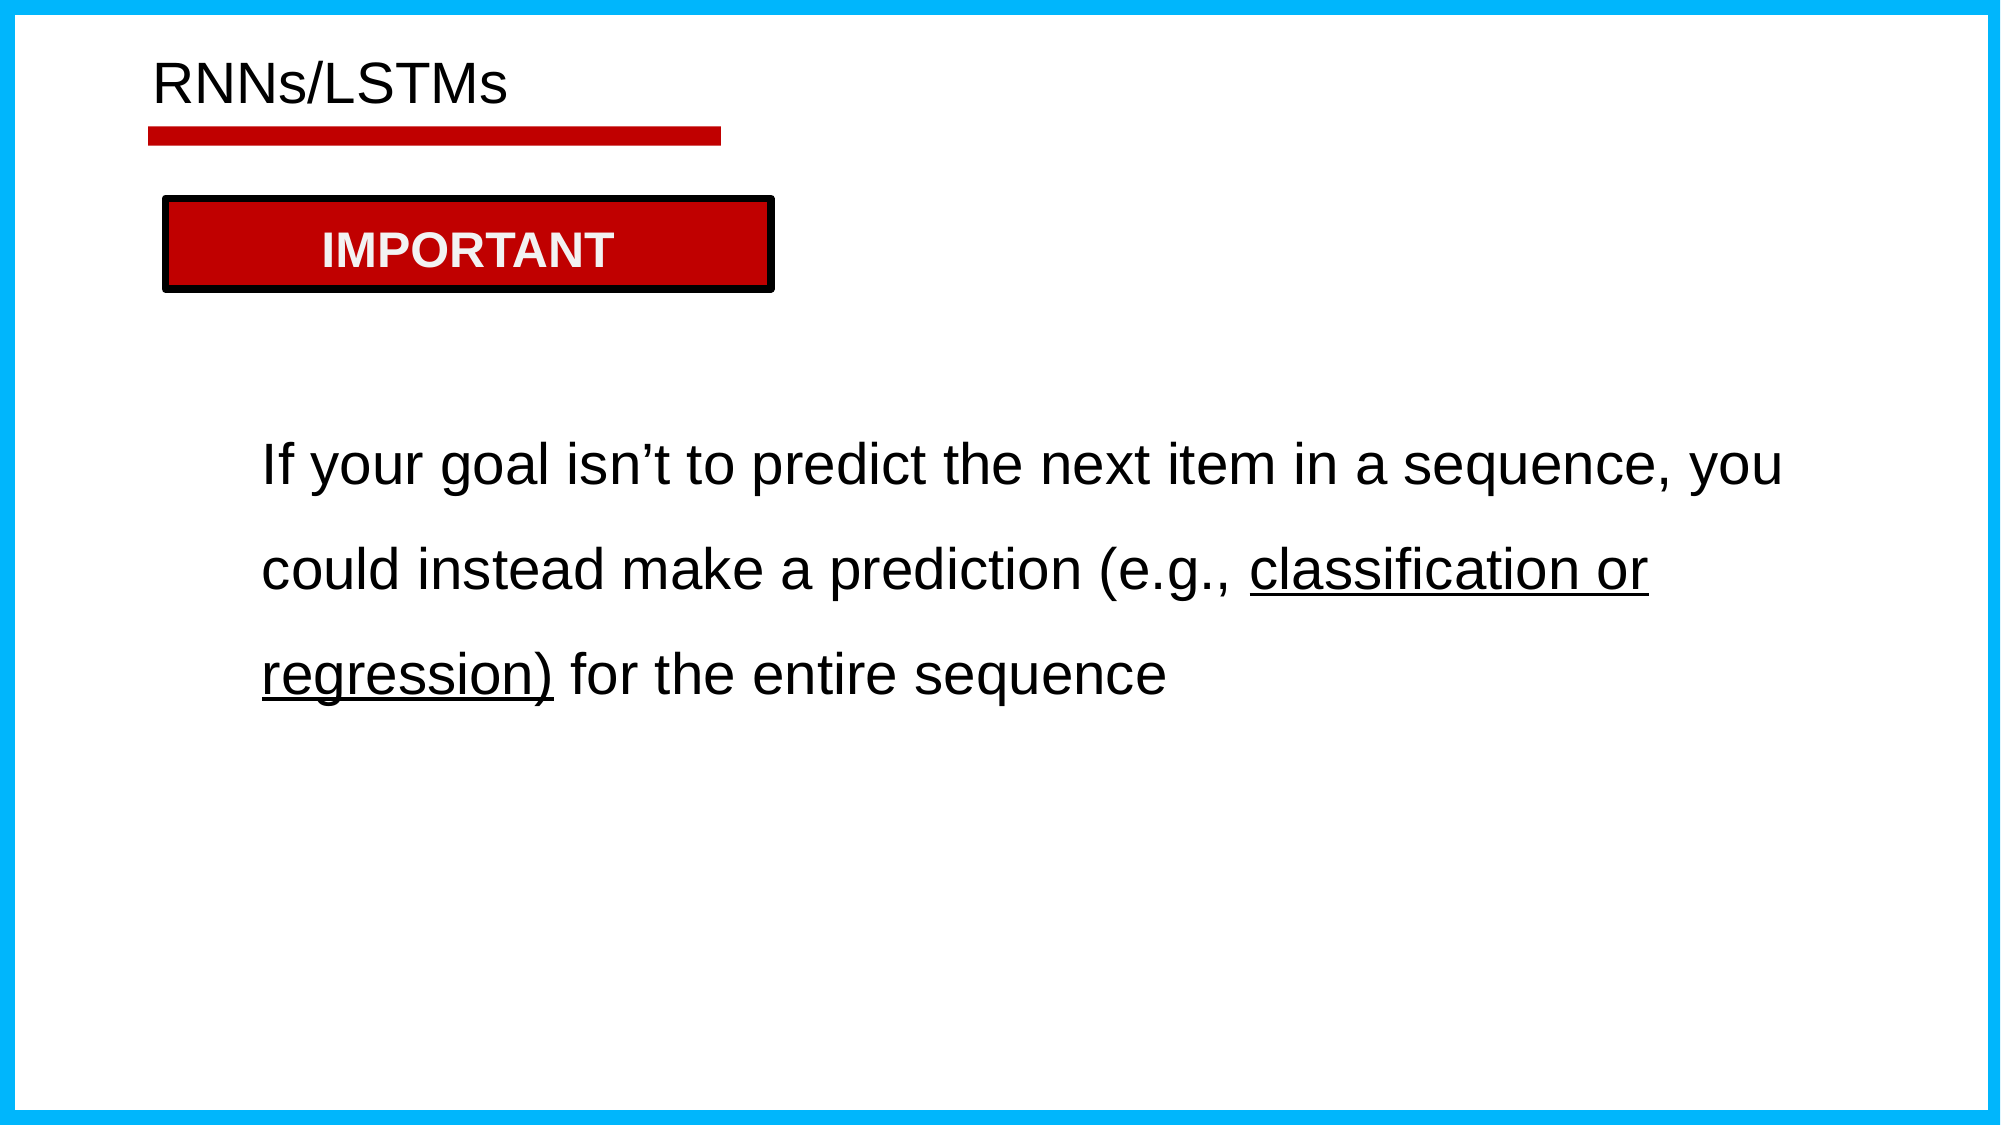

# RNNs/LSTMs

IMPORTANT
If your goal isn’t to predict the next item in a sequence, you could instead make a prediction (e.g., classification or regression) for the entire sequence